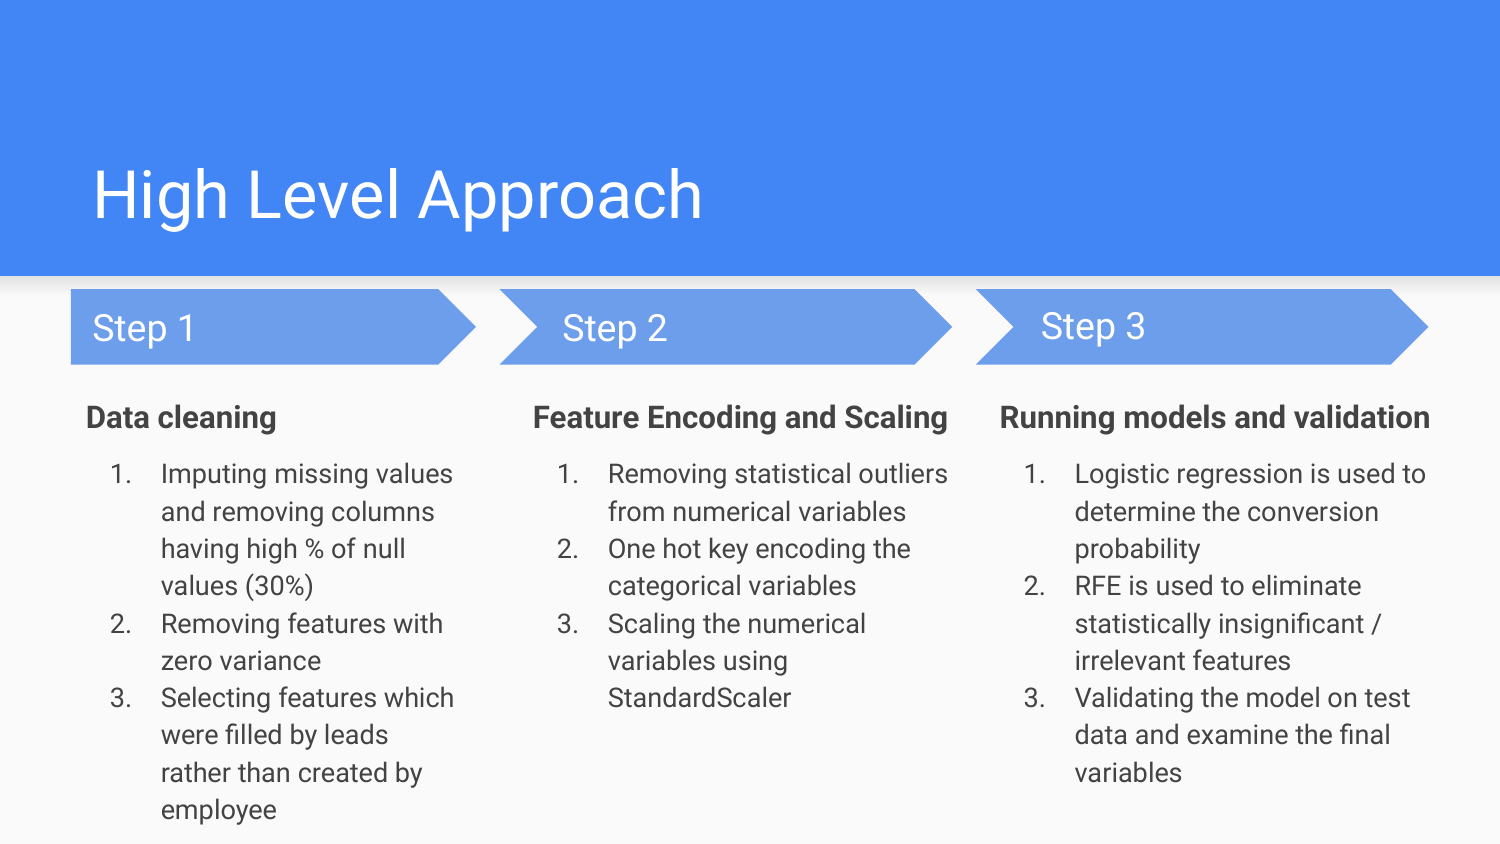

# High Level Approach

Step 3
Step 1
Step 2
Data cleaning
Imputing missing values and removing columns having high % of null values (30%)
Removing features with zero variance
Selecting features which were filled by leads rather than created by employee
Feature Encoding and Scaling
Removing statistical outliers from numerical variables
One hot key encoding the categorical variables
Scaling the numerical variables using StandardScaler

Running models and validation
Logistic regression is used to determine the conversion probability
RFE is used to eliminate statistically insignificant / irrelevant features
Validating the model on test data and examine the final variables